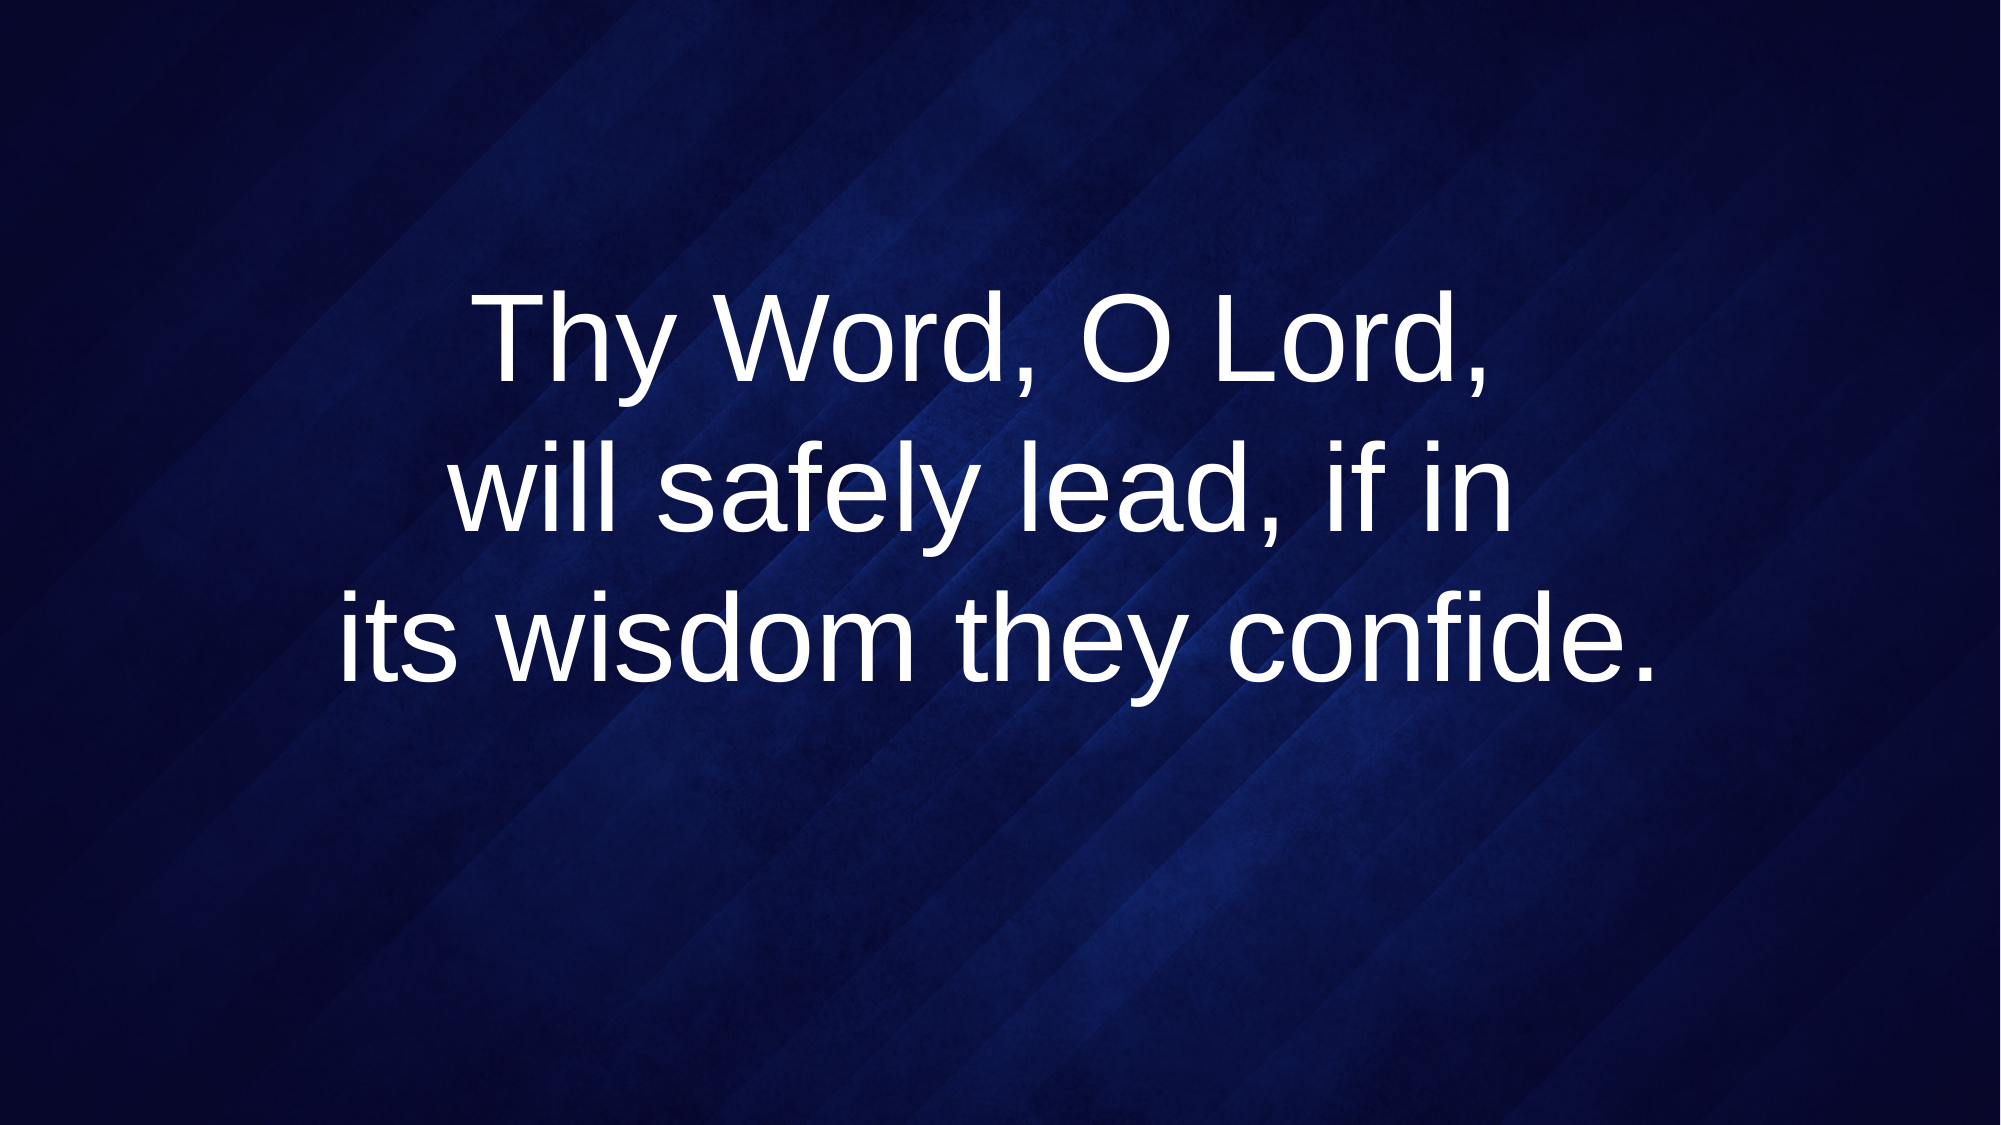

# Thy Word, O Lord, will safely lead, if in its wisdom they confide.